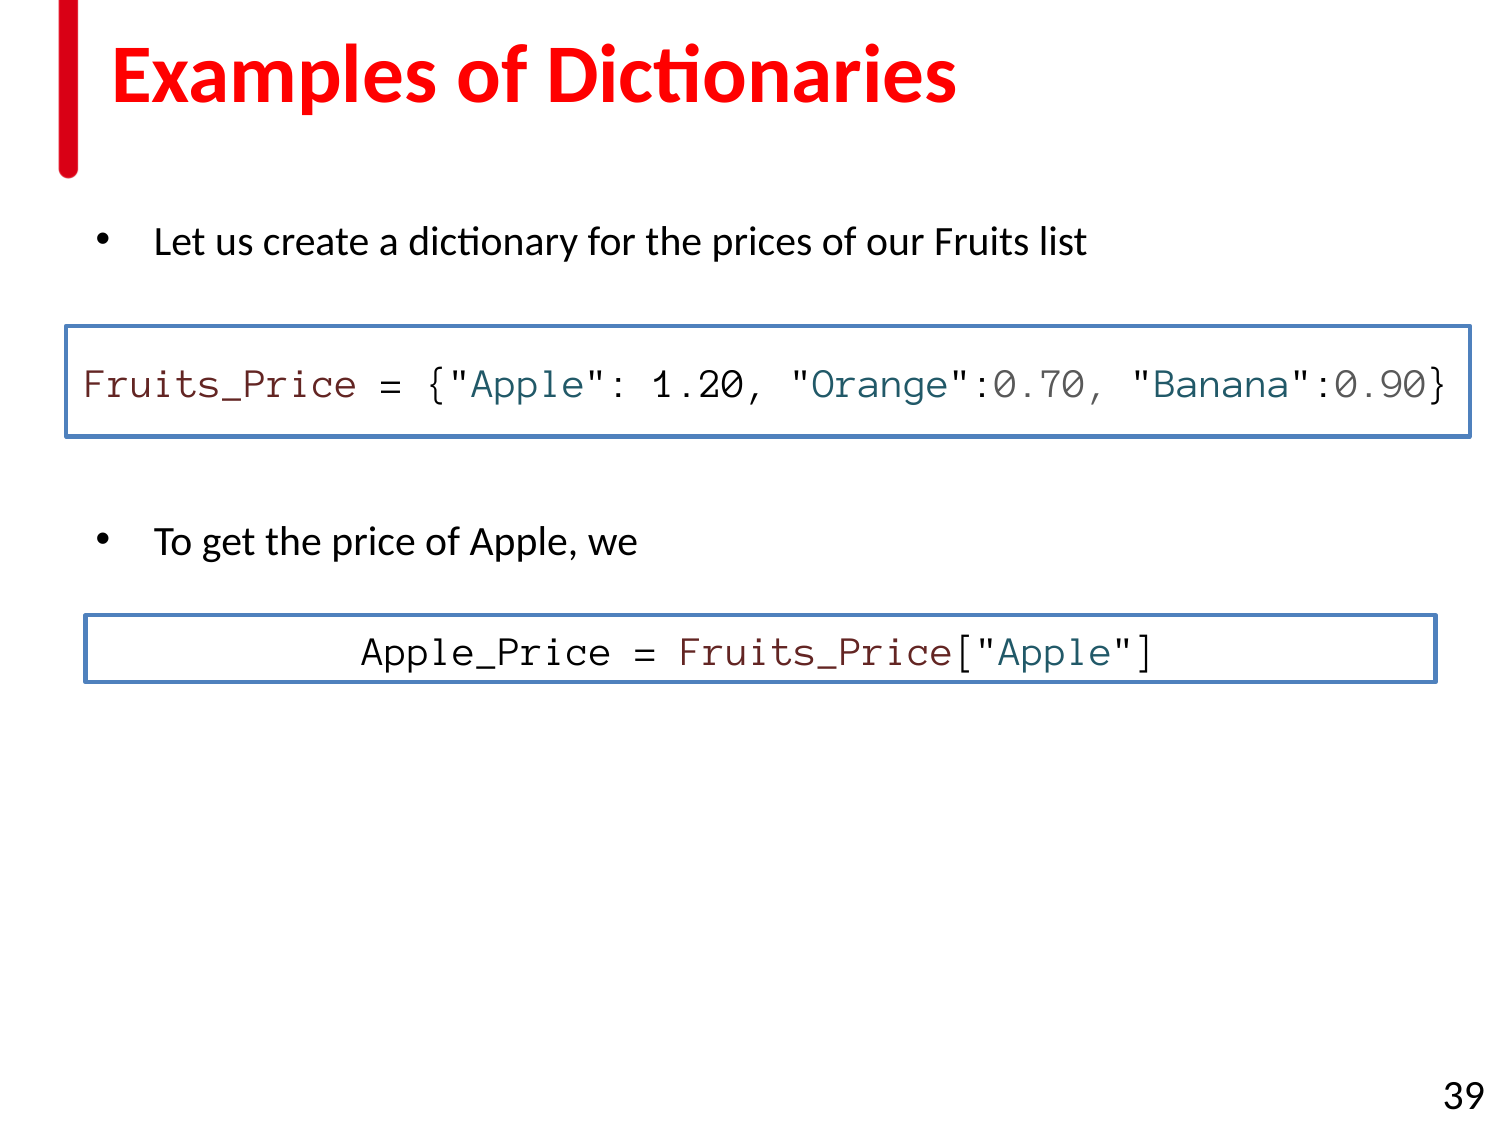

# Examples of Dictionaries
Let us create a dictionary for the prices of our Fruits list

To get the price of Apple, we

Fruits_Price = {"Apple": 1.20, "Orange":0.70, "Banana":0.90}
Apple_Price = Fruits_Price["Apple"]